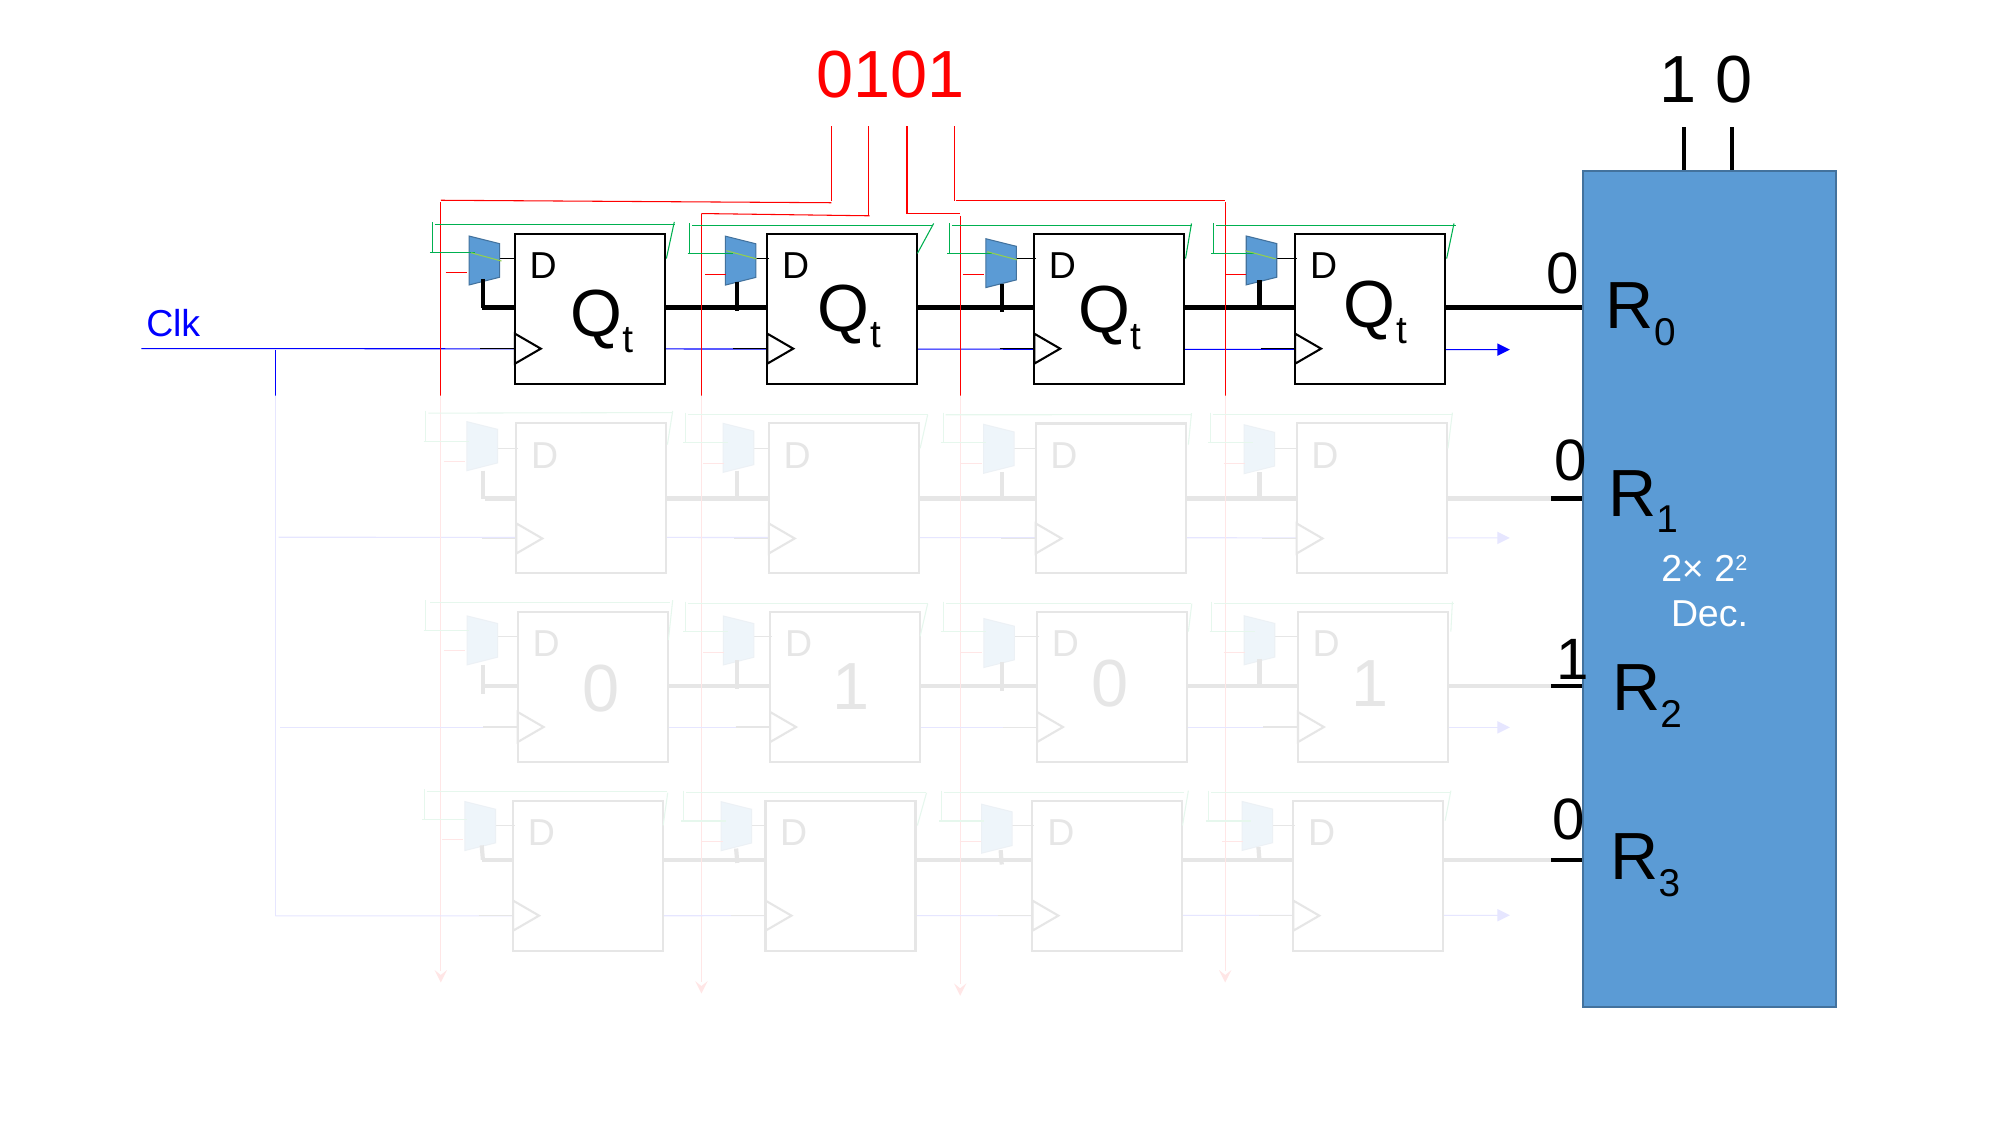

0101
1 0
2× 22
Dec.
0
D

D

D

D

Qt
R0
Qt
Qt
Qt
Clk

0
D

D

D

D

R1
D

D

D

D

1

1
0
1
R2
0
0
D

D

D

D

R3